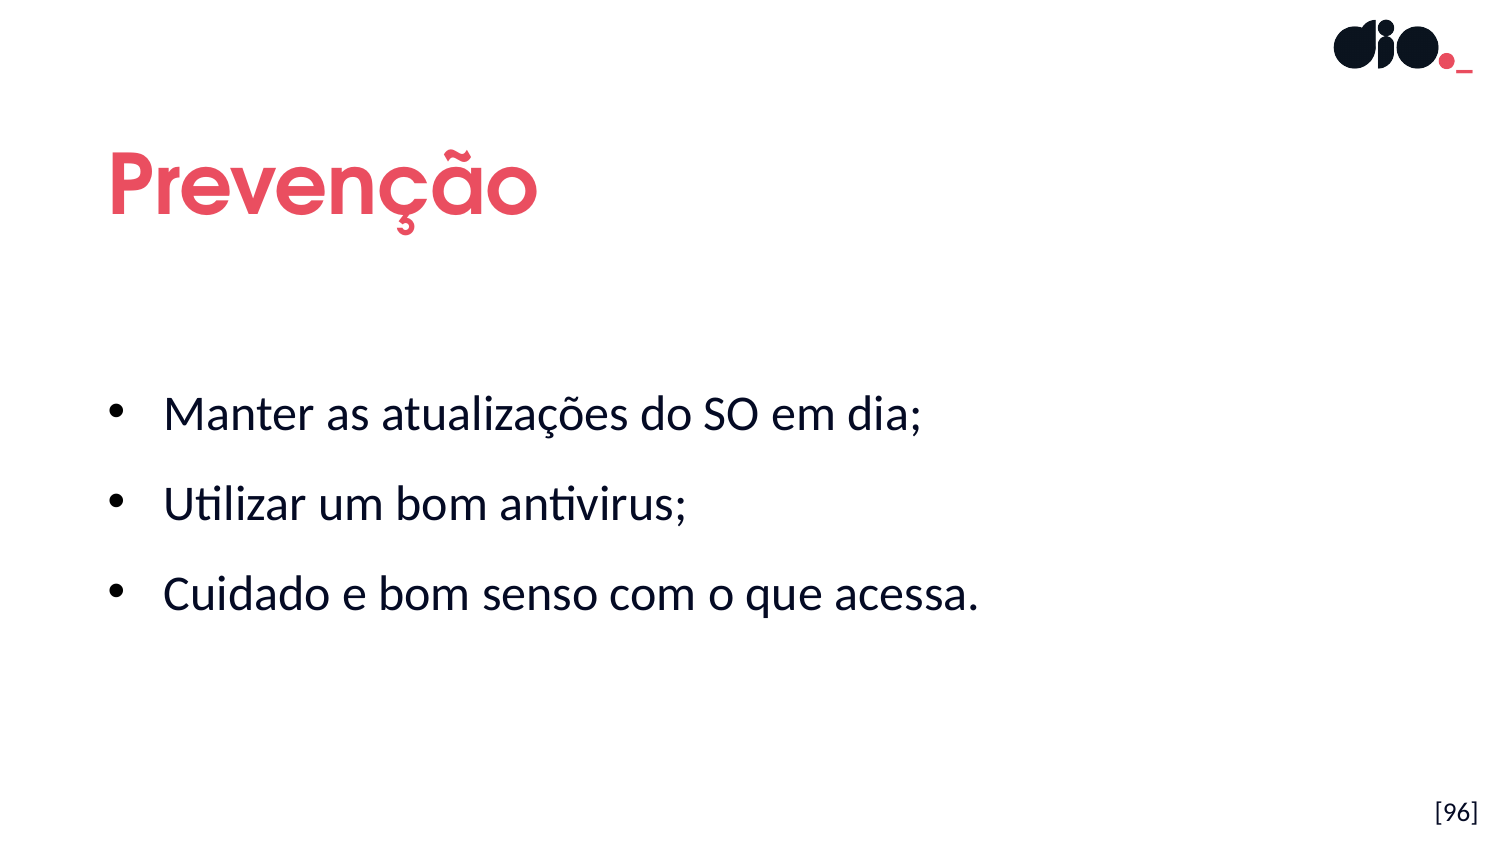

Prevenção
Manter as atualizações do SO em dia;
Utilizar um bom antivirus;
Cuidado e bom senso com o que acessa.
[96]